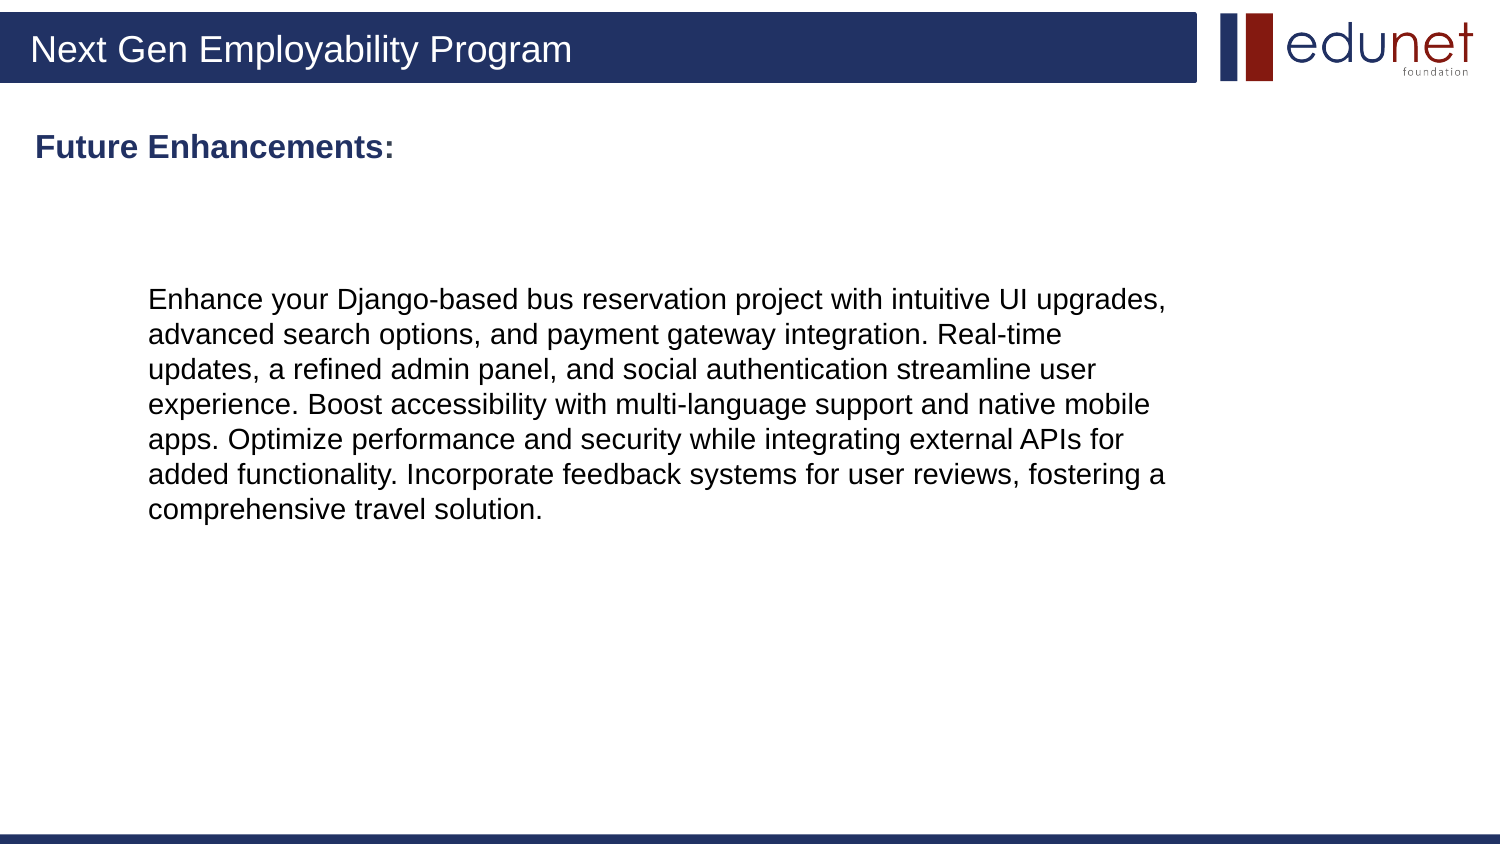

# Future Enhancements:
Enhance your Django-based bus reservation project with intuitive UI upgrades, advanced search options, and payment gateway integration. Real-time updates, a refined admin panel, and social authentication streamline user experience. Boost accessibility with multi-language support and native mobile apps. Optimize performance and security while integrating external APIs for added functionality. Incorporate feedback systems for user reviews, fostering a comprehensive travel solution.